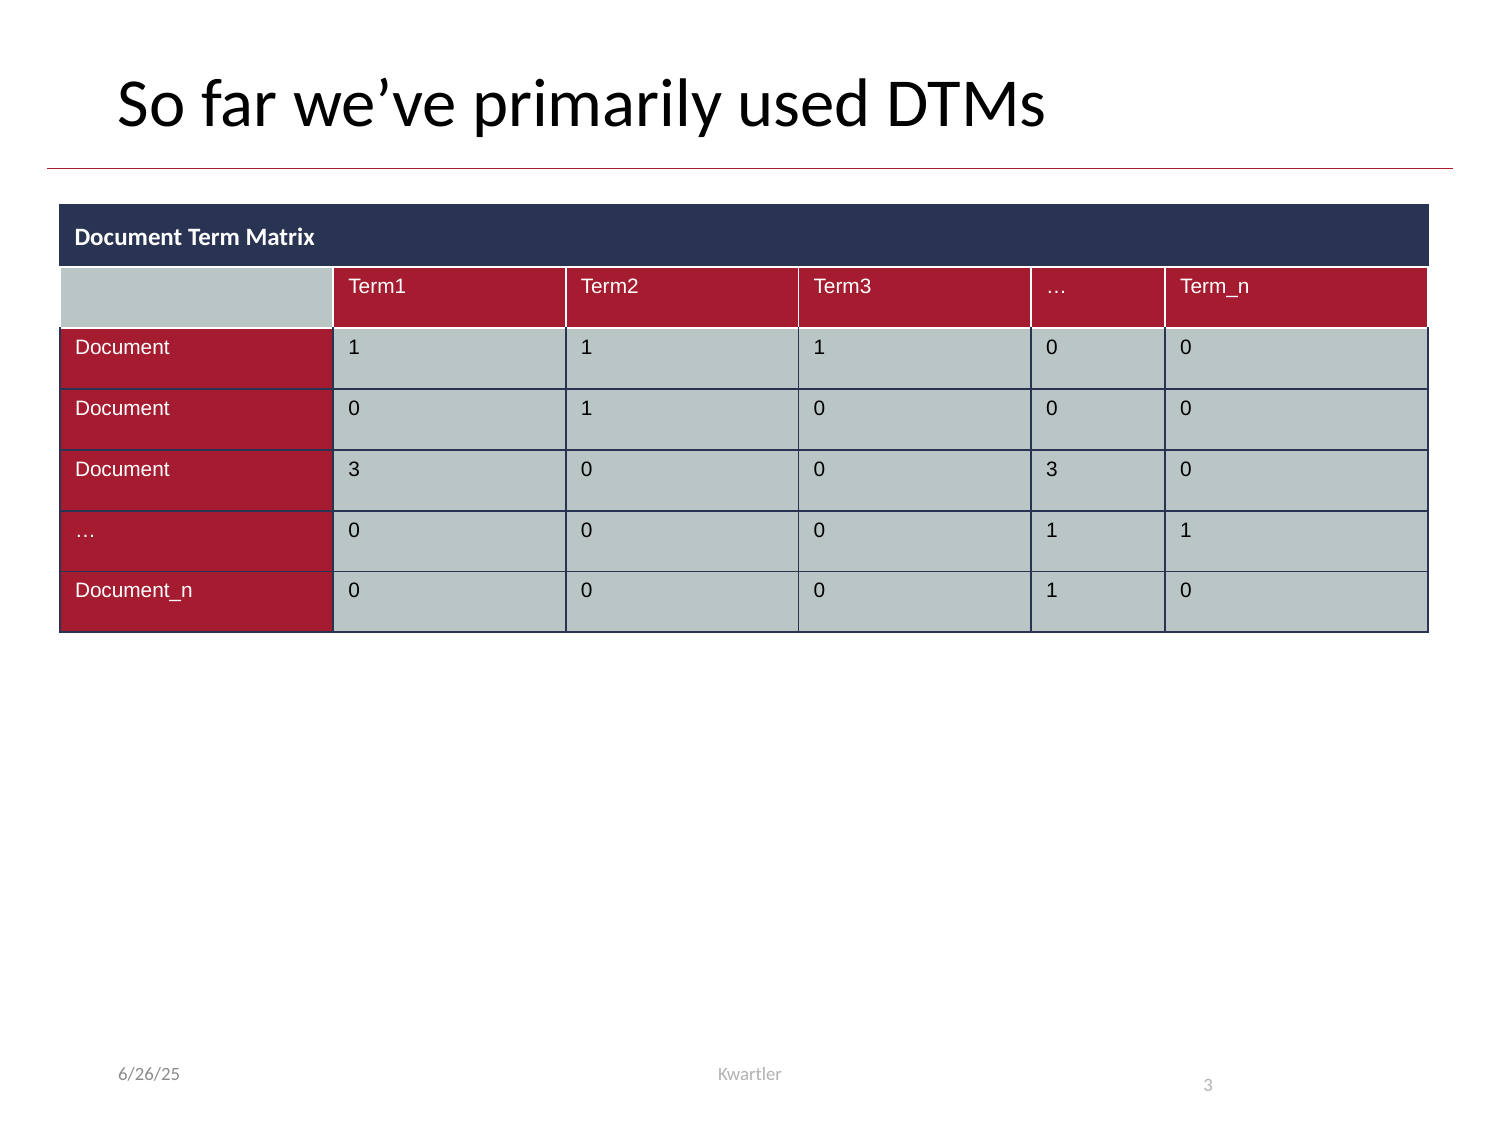

# So far we’ve primarily used DTMs
Document Term Matrix
|  | Term1 | Term2 | Term3 | … | Term\_n |
| --- | --- | --- | --- | --- | --- |
| Document | 1 | 1 | 1 | 0 | 0 |
| Document | 0 | 1 | 0 | 0 | 0 |
| Document | 3 | 0 | 0 | 3 | 0 |
| … | 0 | 0 | 0 | 1 | 1 |
| Document\_n | 0 | 0 | 0 | 1 | 0 |
6/26/25
Kwartler
3